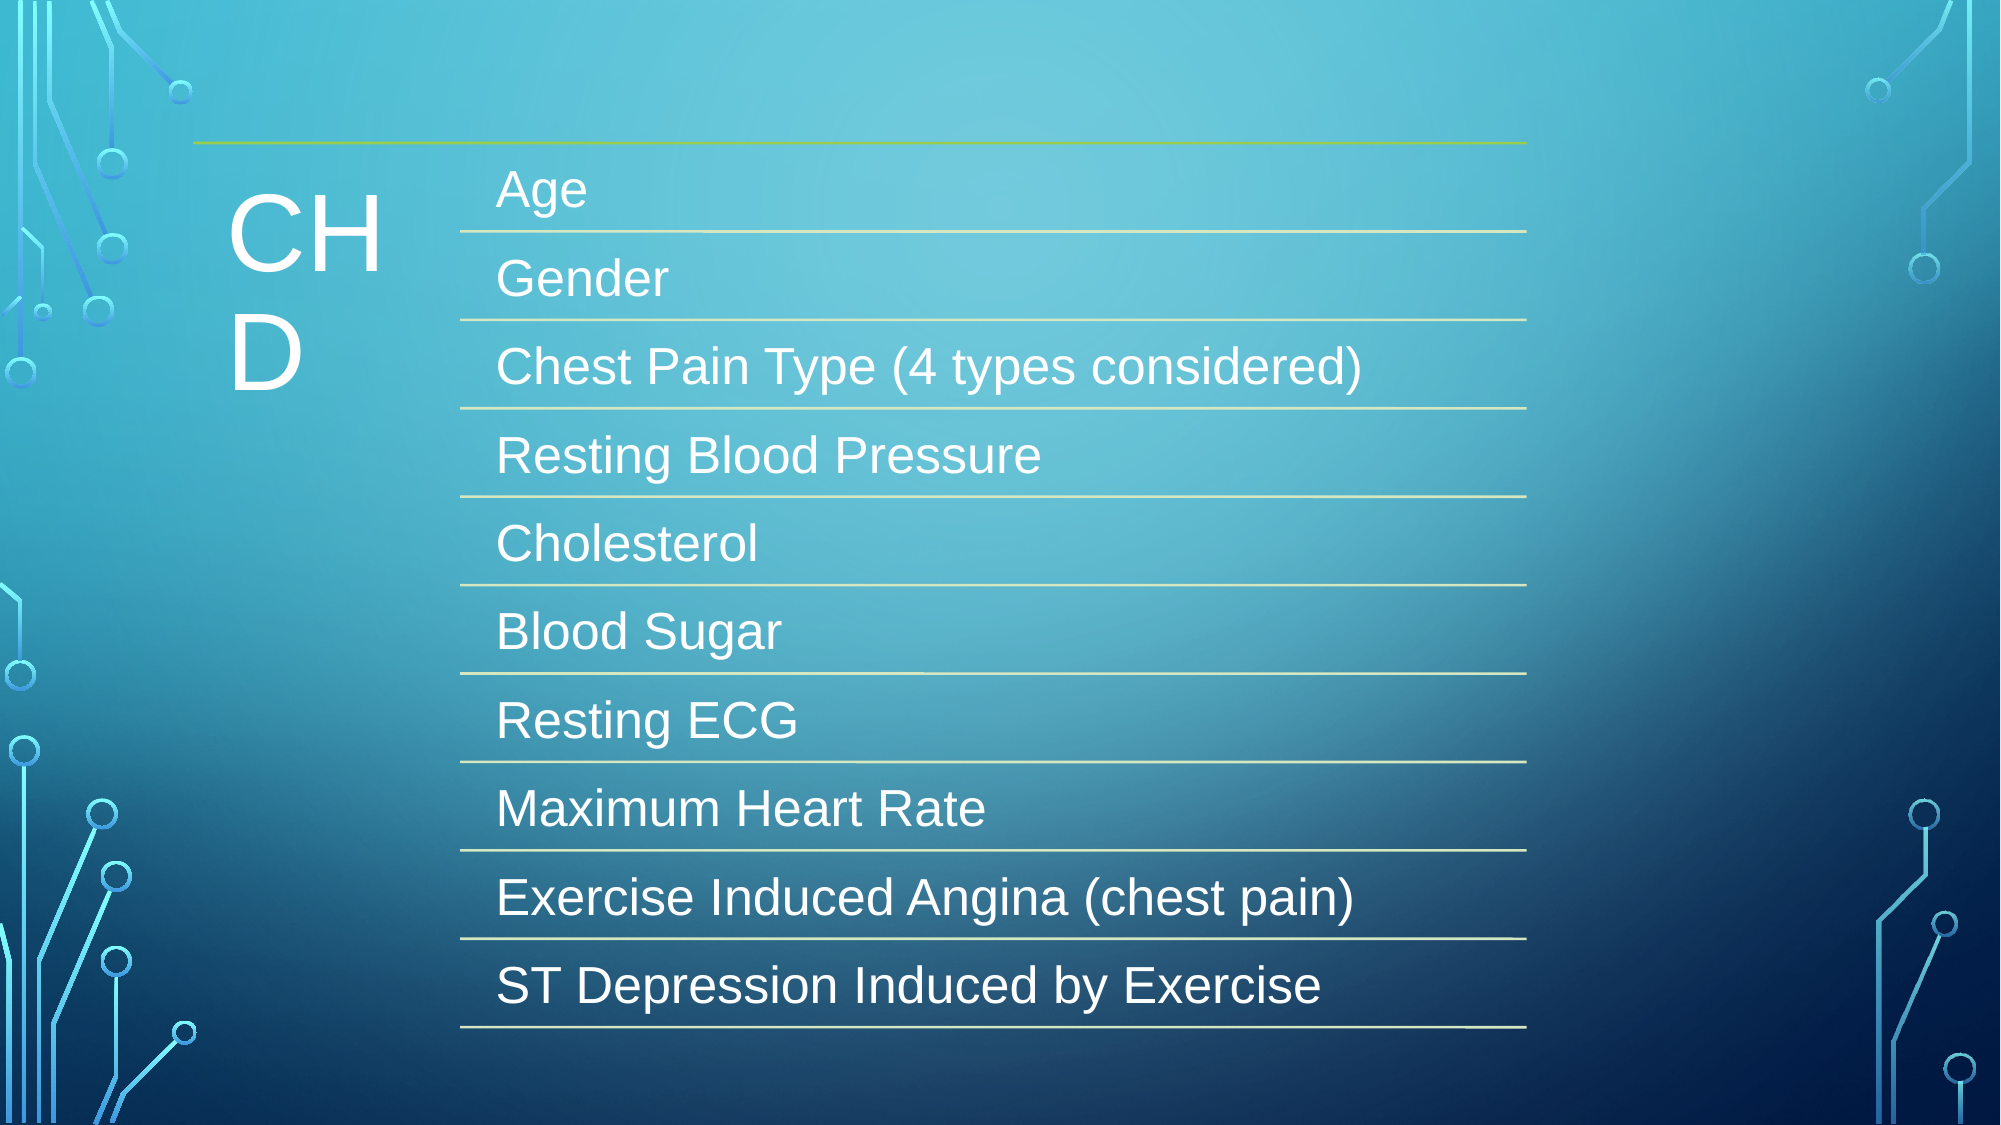

CHD
Age
Gender
Chest Pain Type (4 types considered)
Resting Blood Pressure
Cholesterol
Blood Sugar
Resting ECG
Maximum Heart Rate
Exercise Induced Angina (chest pain)
ST Depression Induced by Exercise